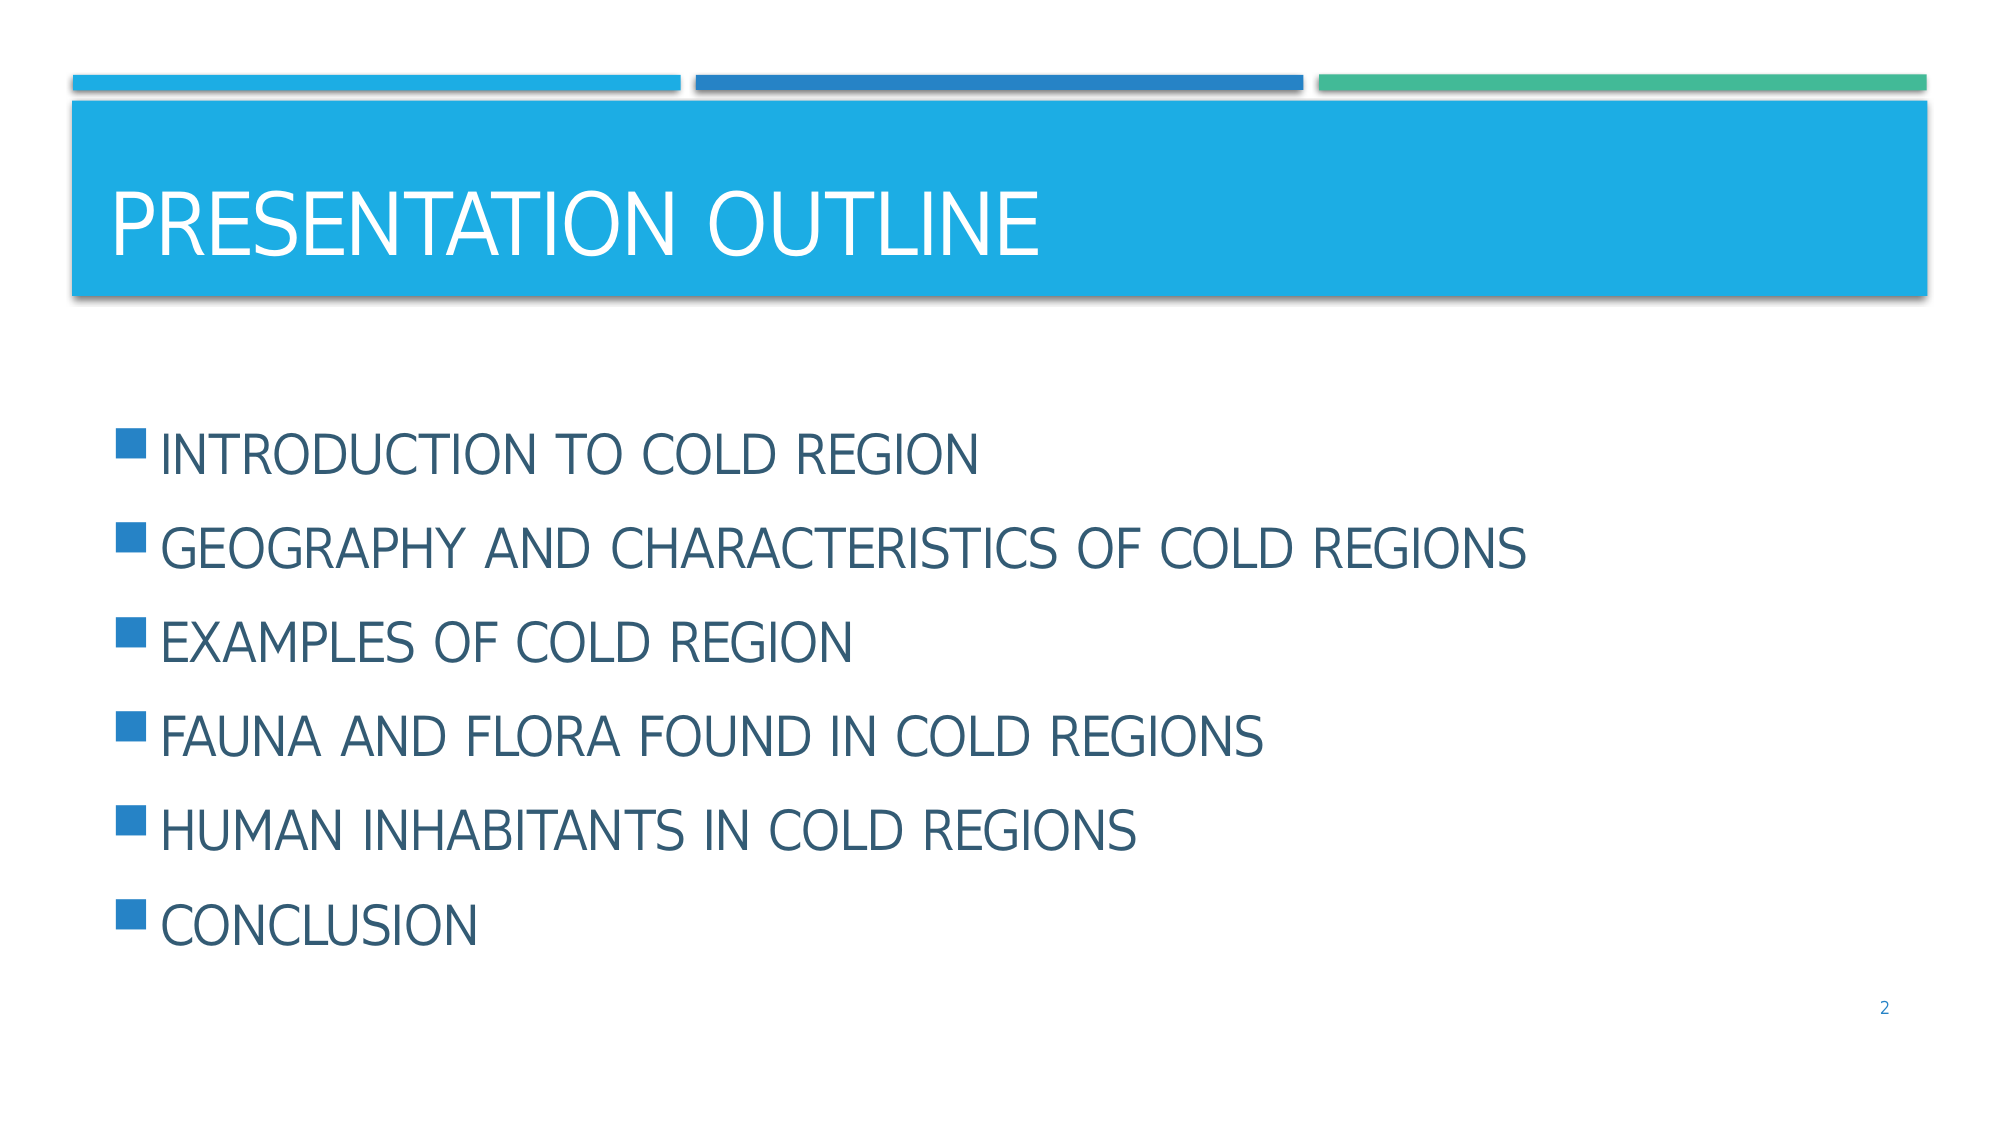

# PRESENTATION OUTLINE
INTRODUCTION TO COLD REGION
GEOGRAPHY AND CHARACTERISTICS OF COLD REGIONS
EXAMPLES OF COLD REGION
FAUNA AND FLORA FOUND IN COLD REGIONS
HUMAN INHABITANTS IN COLD REGIONS
CONCLUSION

2